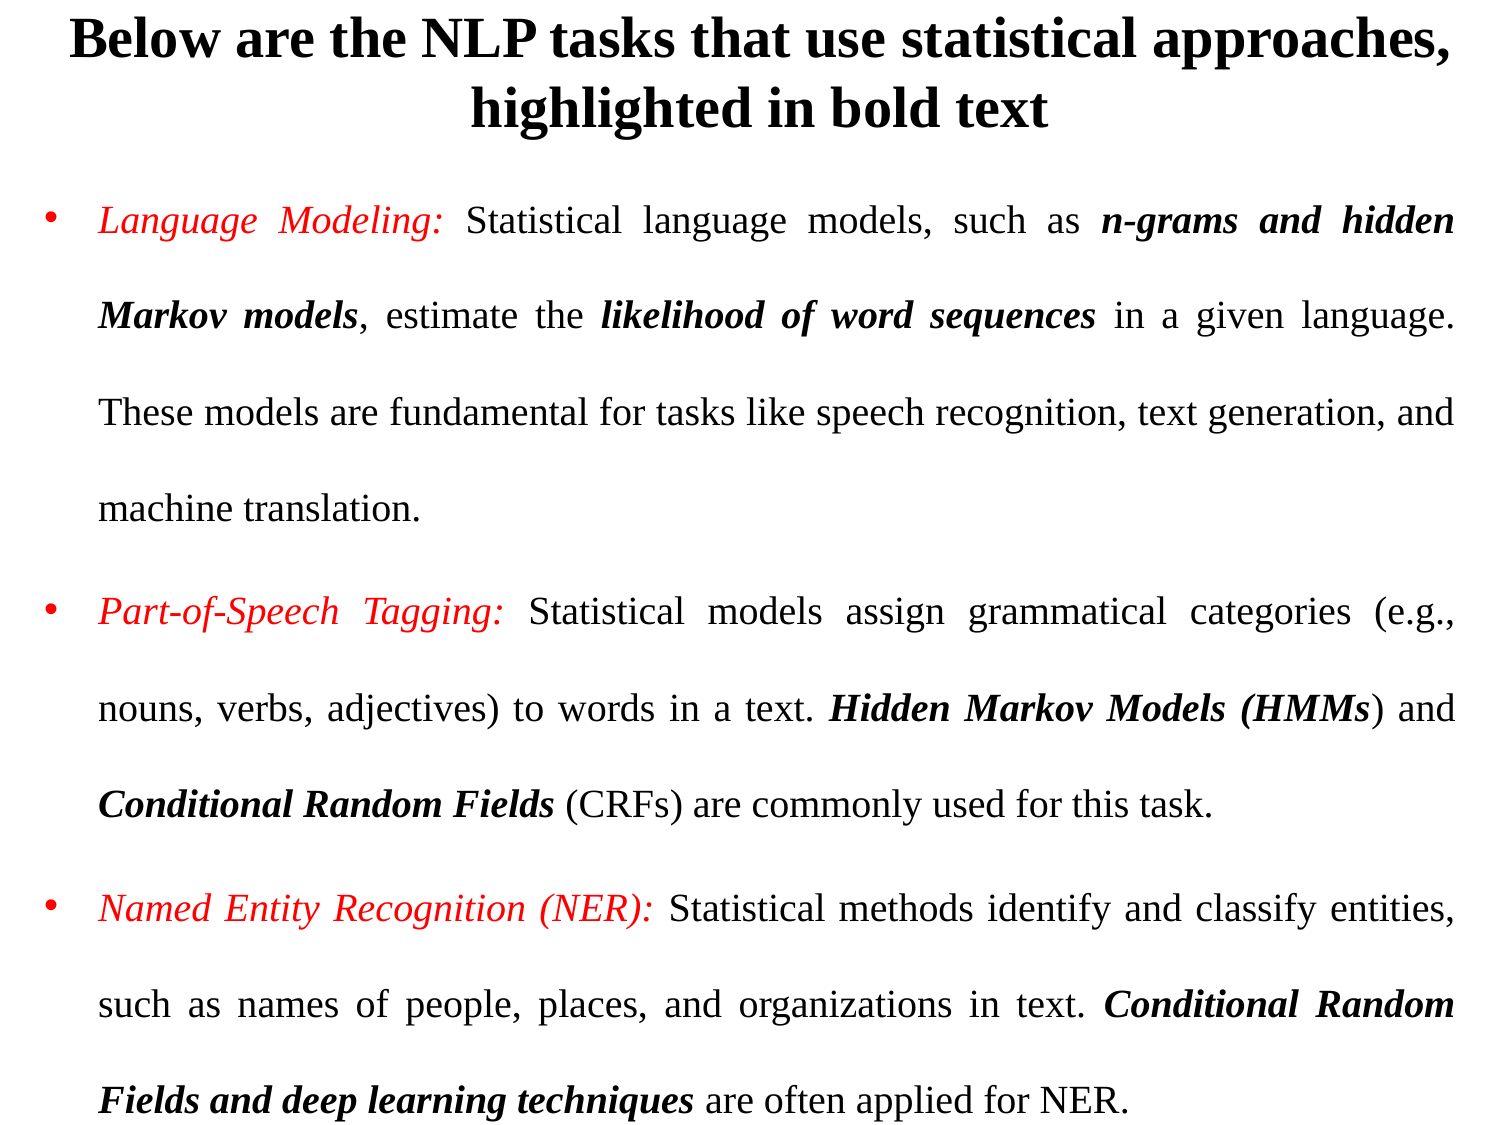

# Below are the NLP tasks that use statistical approaches, highlighted in bold text
Language Modeling: Statistical language models, such as n-grams and hidden Markov models, estimate the likelihood of word sequences in a given language. These models are fundamental for tasks like speech recognition, text generation, and machine translation.
Part-of-Speech Tagging: Statistical models assign grammatical categories (e.g., nouns, verbs, adjectives) to words in a text. Hidden Markov Models (HMMs) and Conditional Random Fields (CRFs) are commonly used for this task.
Named Entity Recognition (NER): Statistical methods identify and classify entities, such as names of people, places, and organizations in text. Conditional Random Fields and deep learning techniques are often applied for NER.